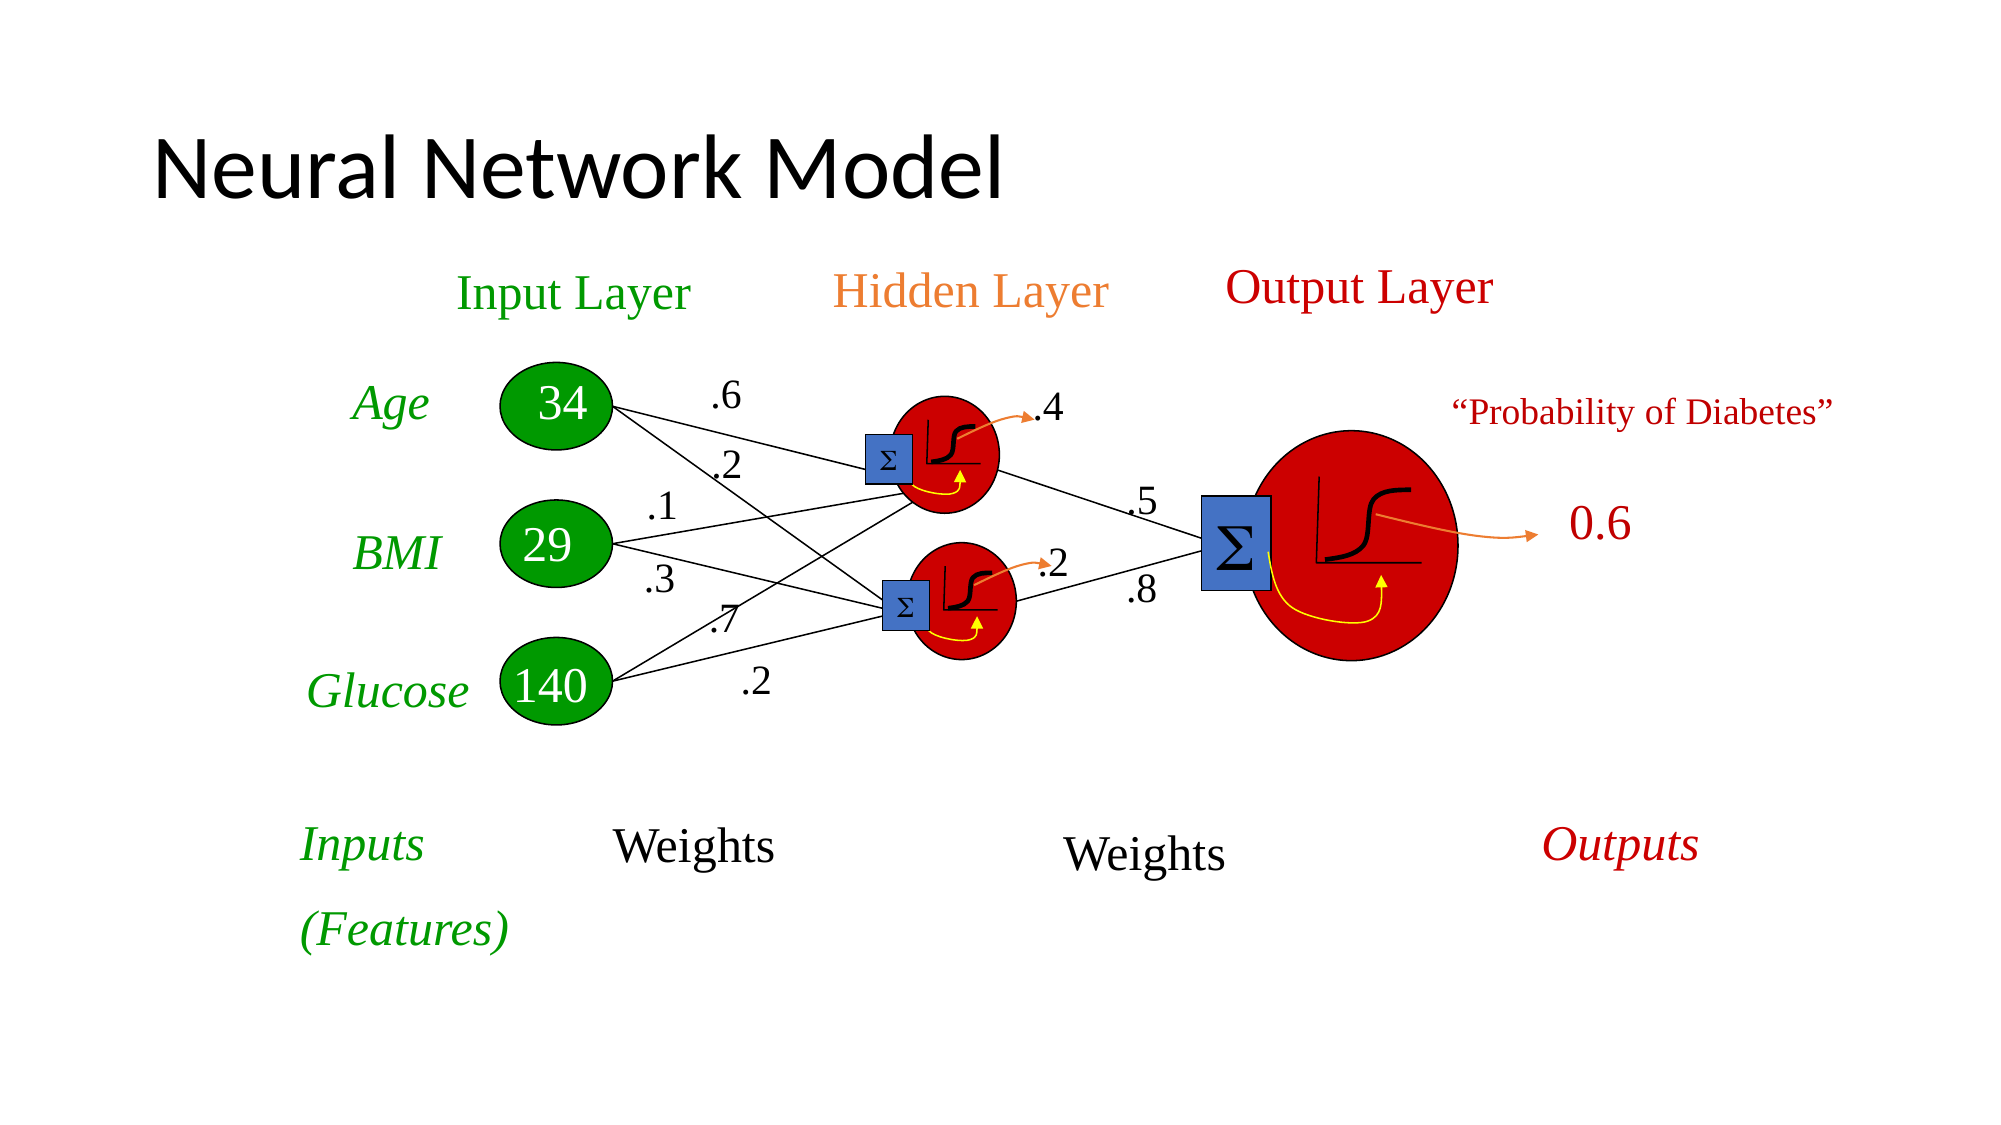

# Neural Network Model
Output Layer
Hidden Layer
Input Layer
.6
Age

34
.4
“Probability of Diabetes”

Σ

.2

Σ

.5
.1
0.6

29
BMI
.2

Σ

.3
.8
.7

140
.2
Glucose
Inputs
(Features)
Outputs
Weights
Weights